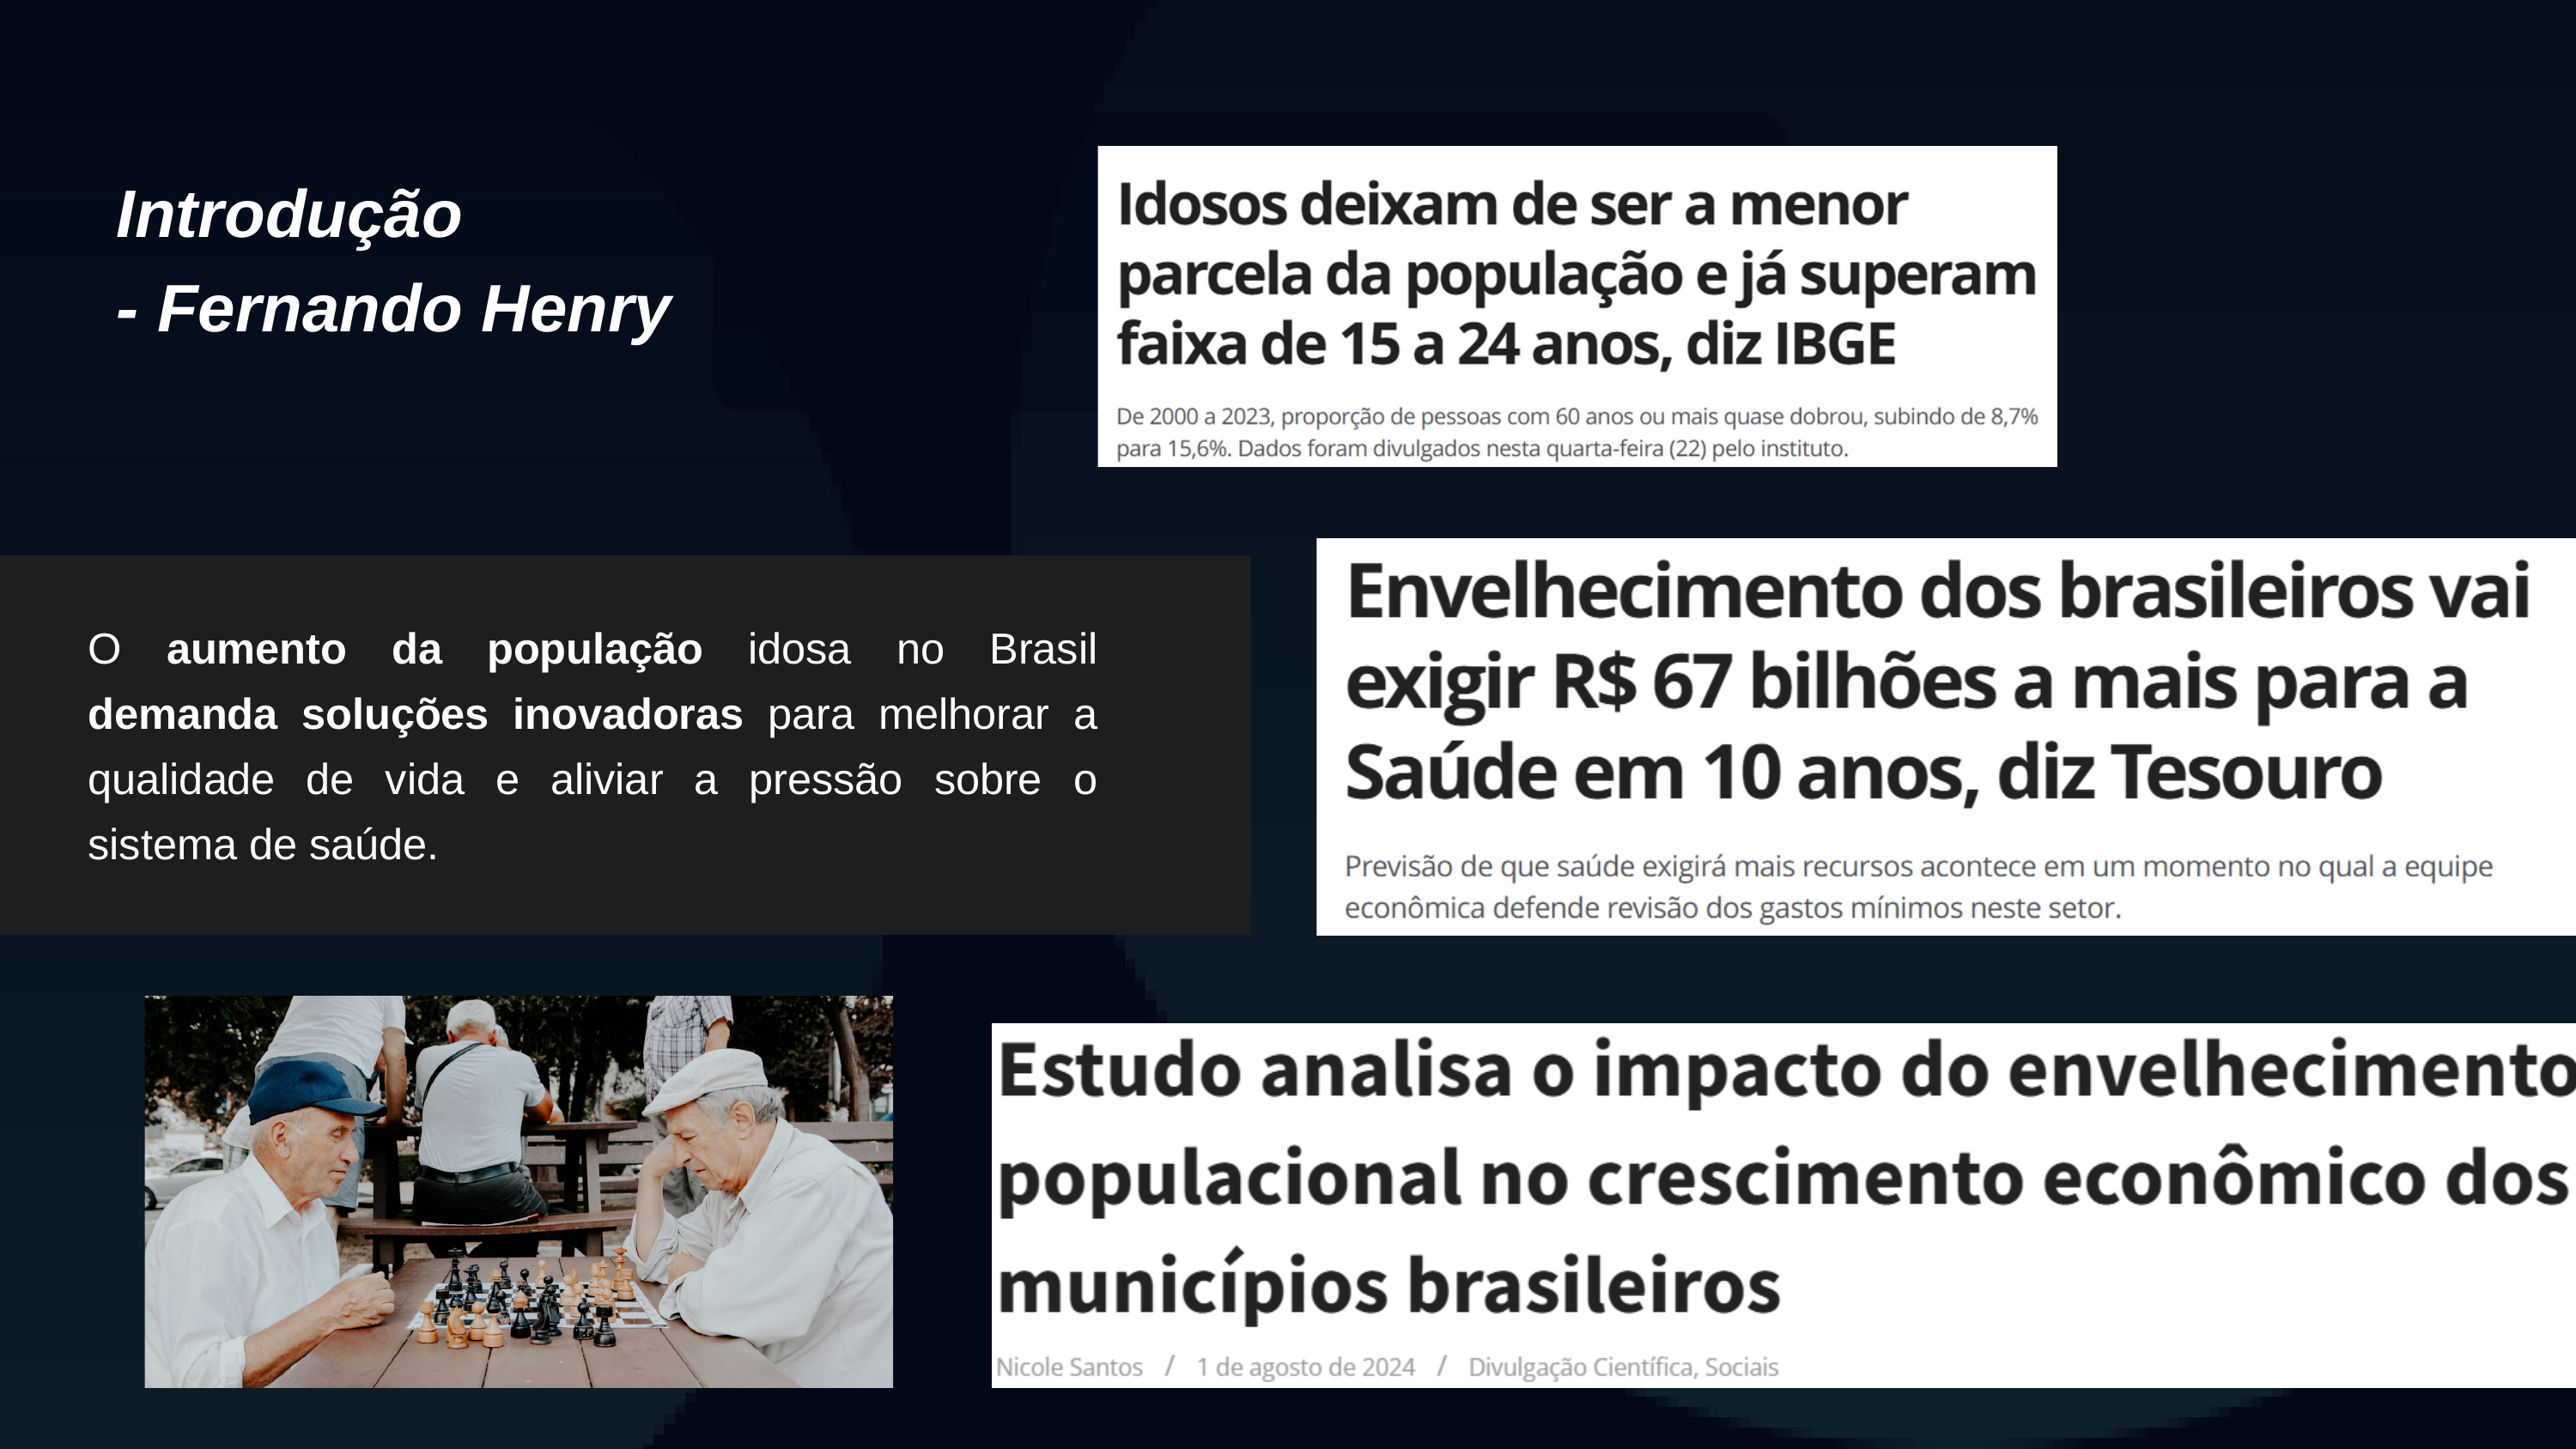

Introdução
- Fernando Henry

O aumento da população idosa no Brasil demanda soluções inovadoras para melhorar a qualidade de vida e aliviar a pressão sobre o sistema de saúde.